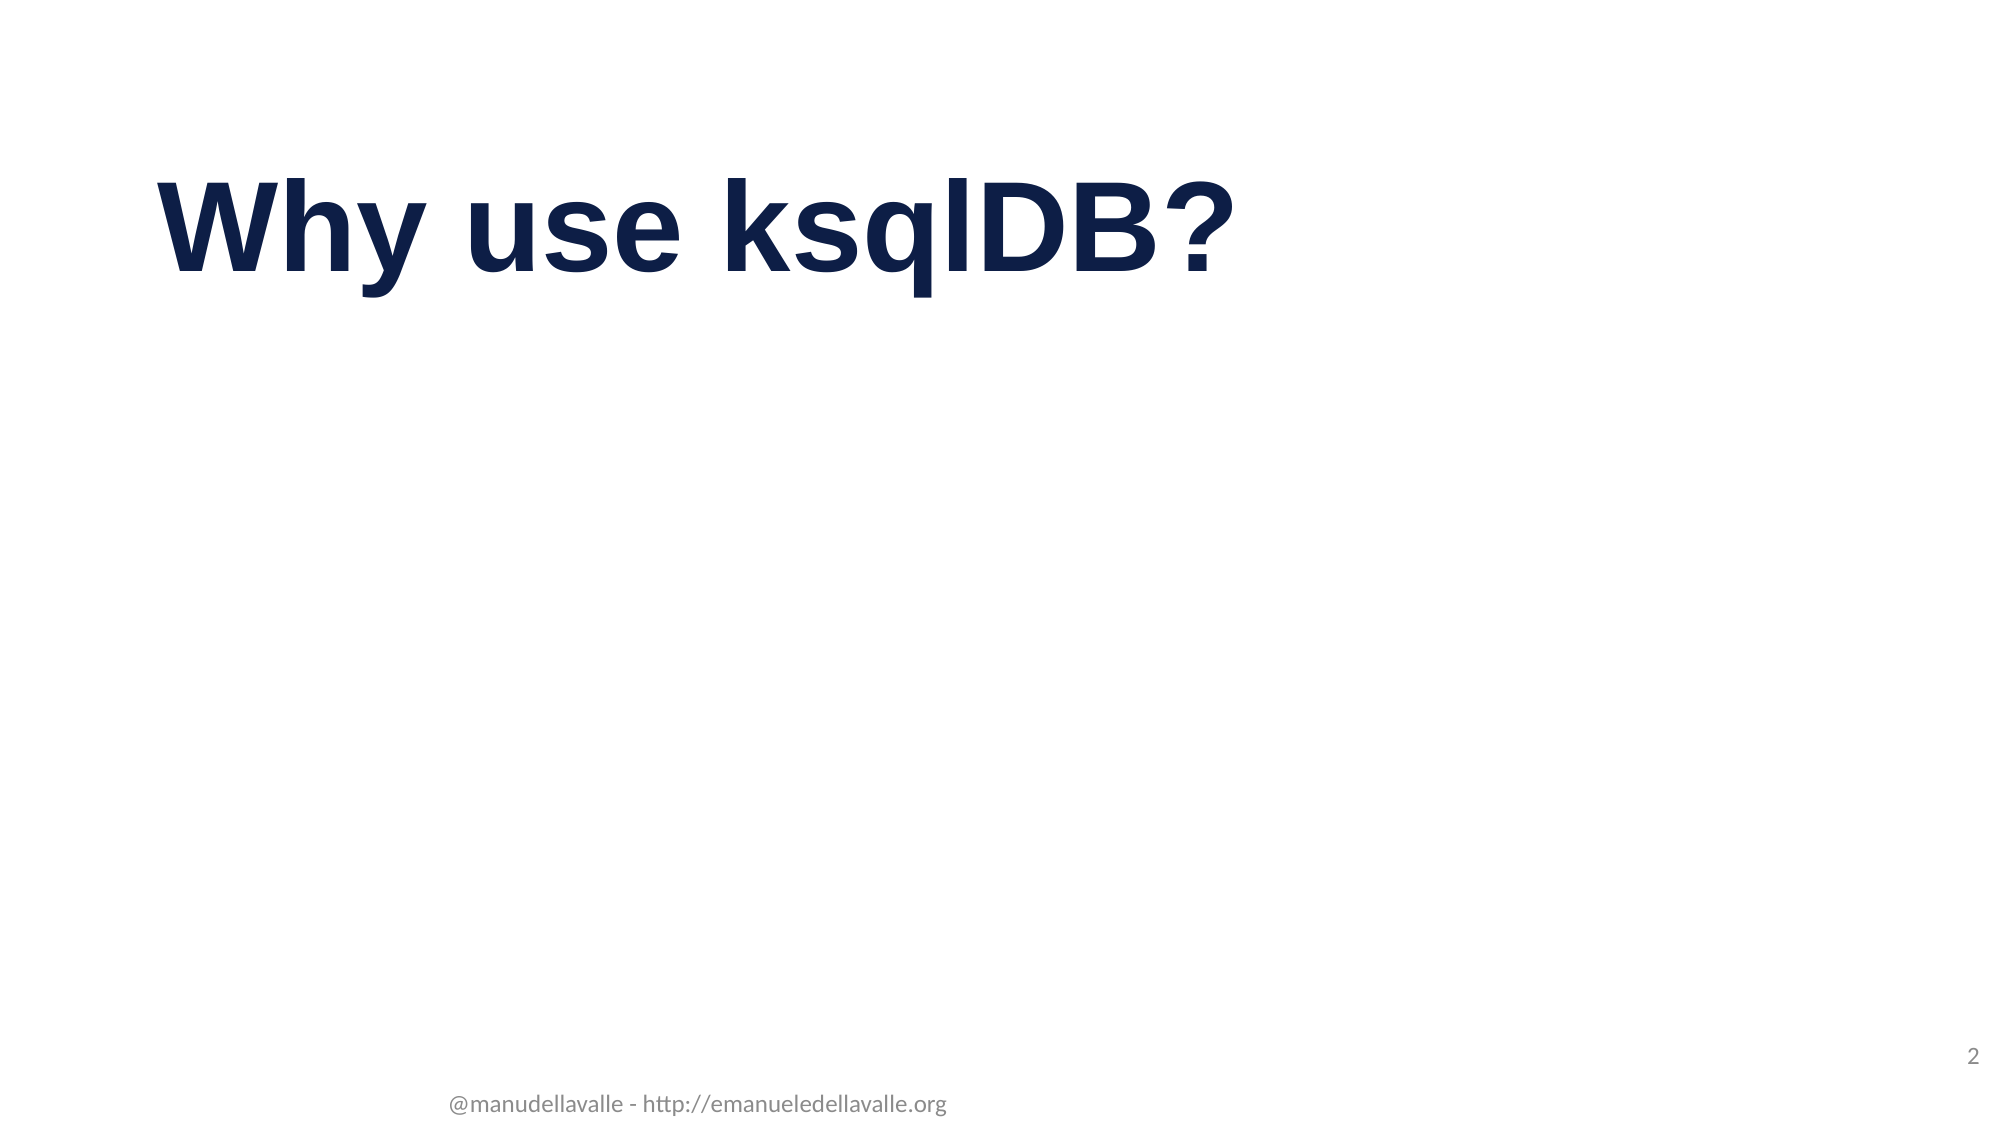

# Why use ksqlDB?

2
@manudellavalle - http://emanueledellavalle.org